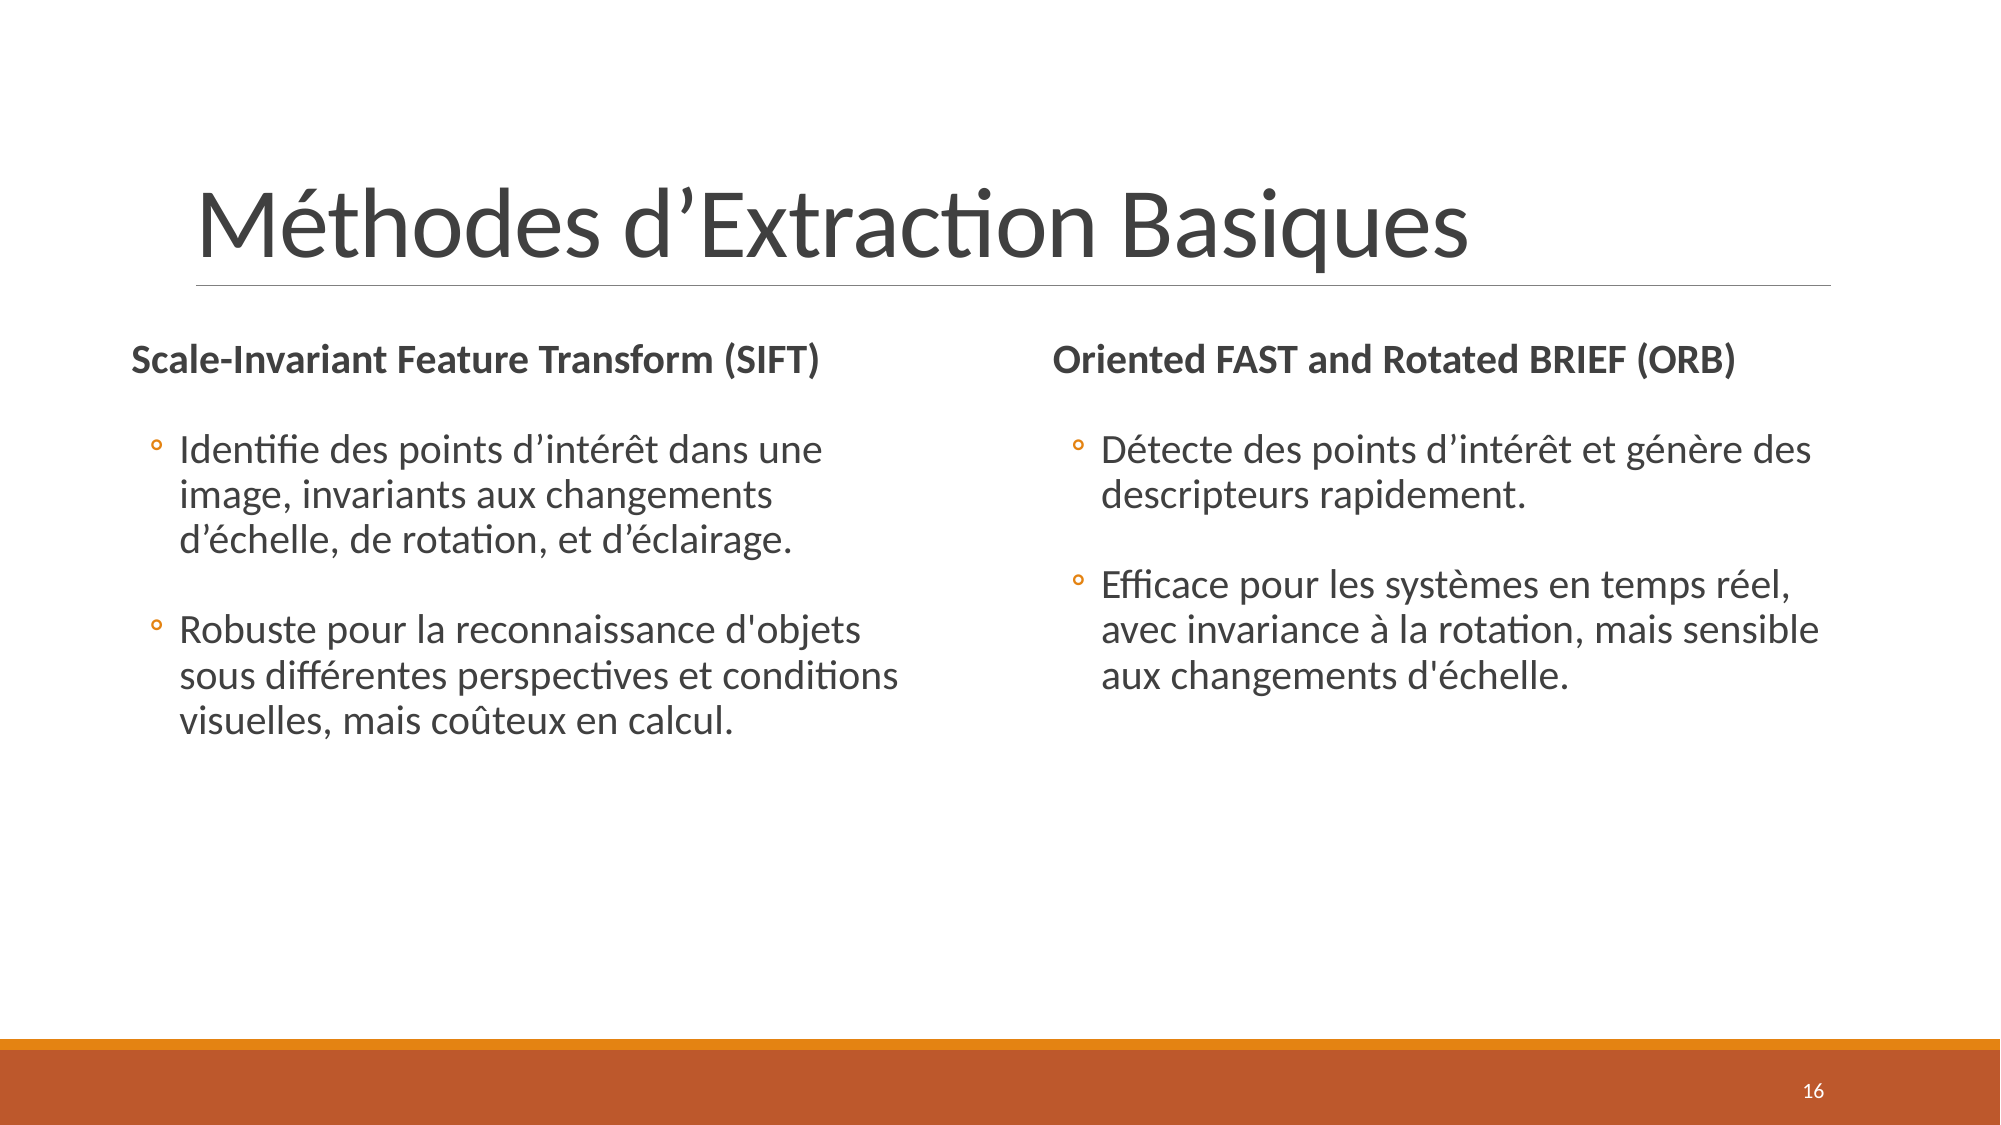

# Méthodes d’Extraction Basiques
Oriented FAST and Rotated BRIEF (ORB)

Détecte des points d’intérêt et génère des descripteurs rapidement.

Efficace pour les systèmes en temps réel, avec invariance à la rotation, mais sensible aux changements d'échelle.
Scale-Invariant Feature Transform (SIFT)

Identifie des points d’intérêt dans une image, invariants aux changements d’échelle, de rotation, et d’éclairage.

Robuste pour la reconnaissance d'objets sous différentes perspectives et conditions visuelles, mais coûteux en calcul.
16